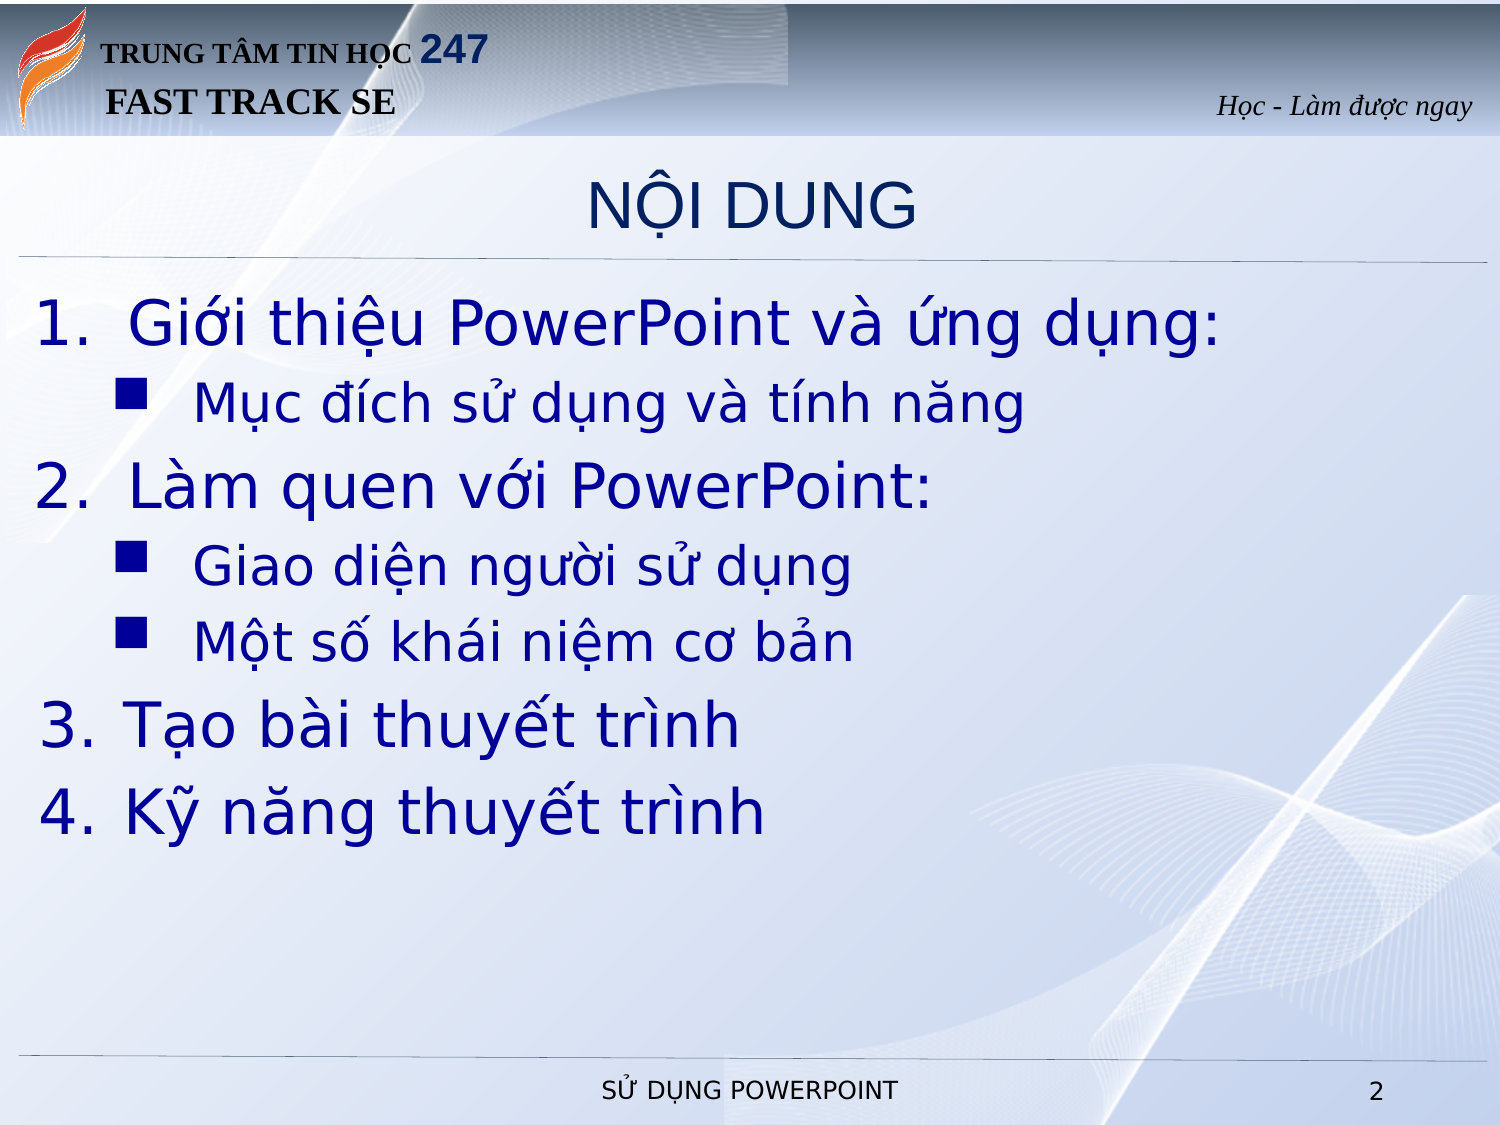

# NỘI DUNG
Giới thiệu PowerPoint và ứng dụng:
Mục đích sử dụng và tính năng
Làm quen với PowerPoint:
Giao diện người sử dụng
Một số khái niệm cơ bản
Tạo bài thuyết trình
Kỹ năng thuyết trình

SỬ DỤNG POWERPOINT
2